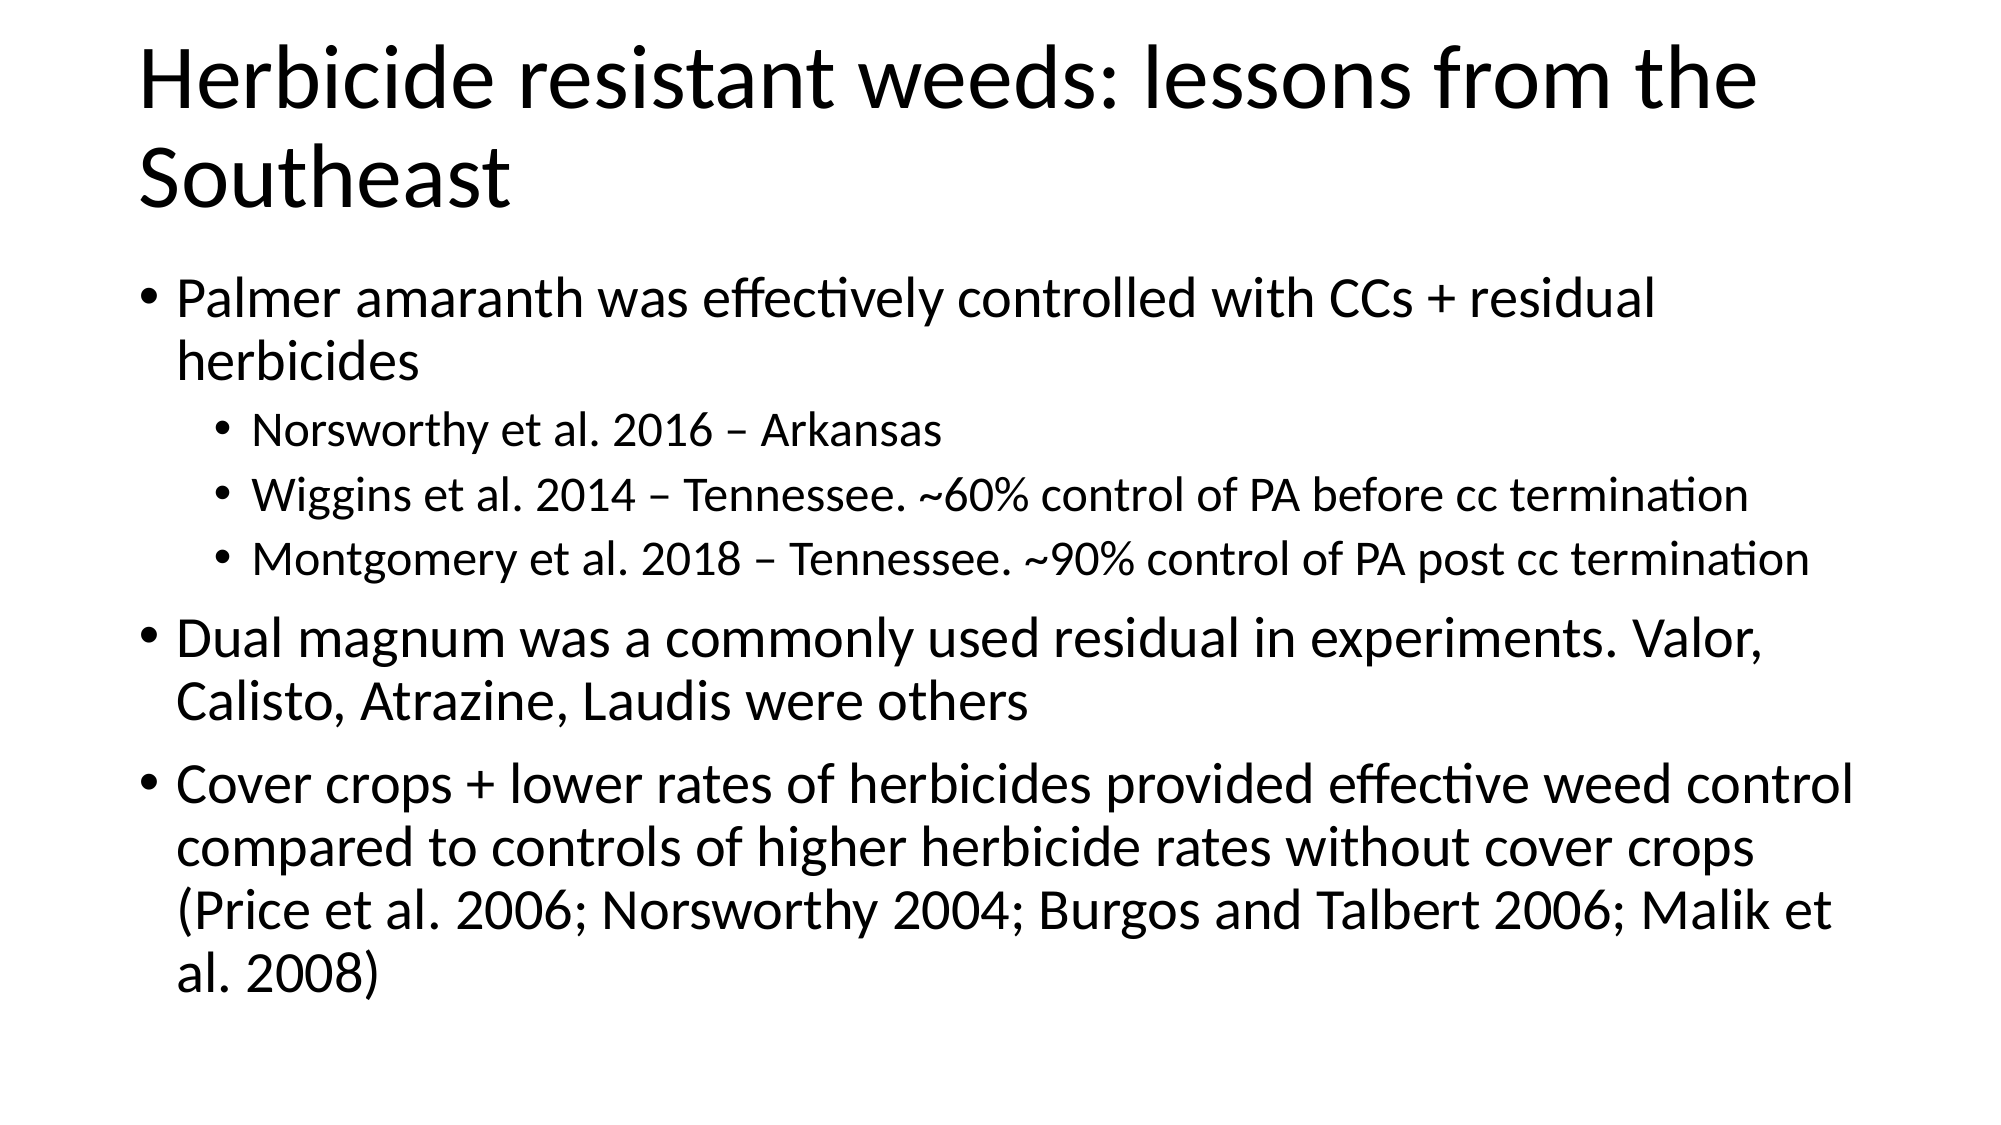

# Herbicide resistant weeds: lessons from the Southeast
Palmer amaranth was effectively controlled with CCs + residual herbicides
Norsworthy et al. 2016 – Arkansas
Wiggins et al. 2014 – Tennessee. ~60% control of PA before cc termination
Montgomery et al. 2018 – Tennessee. ~90% control of PA post cc termination
Dual magnum was a commonly used residual in experiments. Valor, Calisto, Atrazine, Laudis were others
Cover crops + lower rates of herbicides provided effective weed control compared to controls of higher herbicide rates without cover crops (Price et al. 2006; Norsworthy 2004; Burgos and Talbert 2006; Malik et al. 2008)